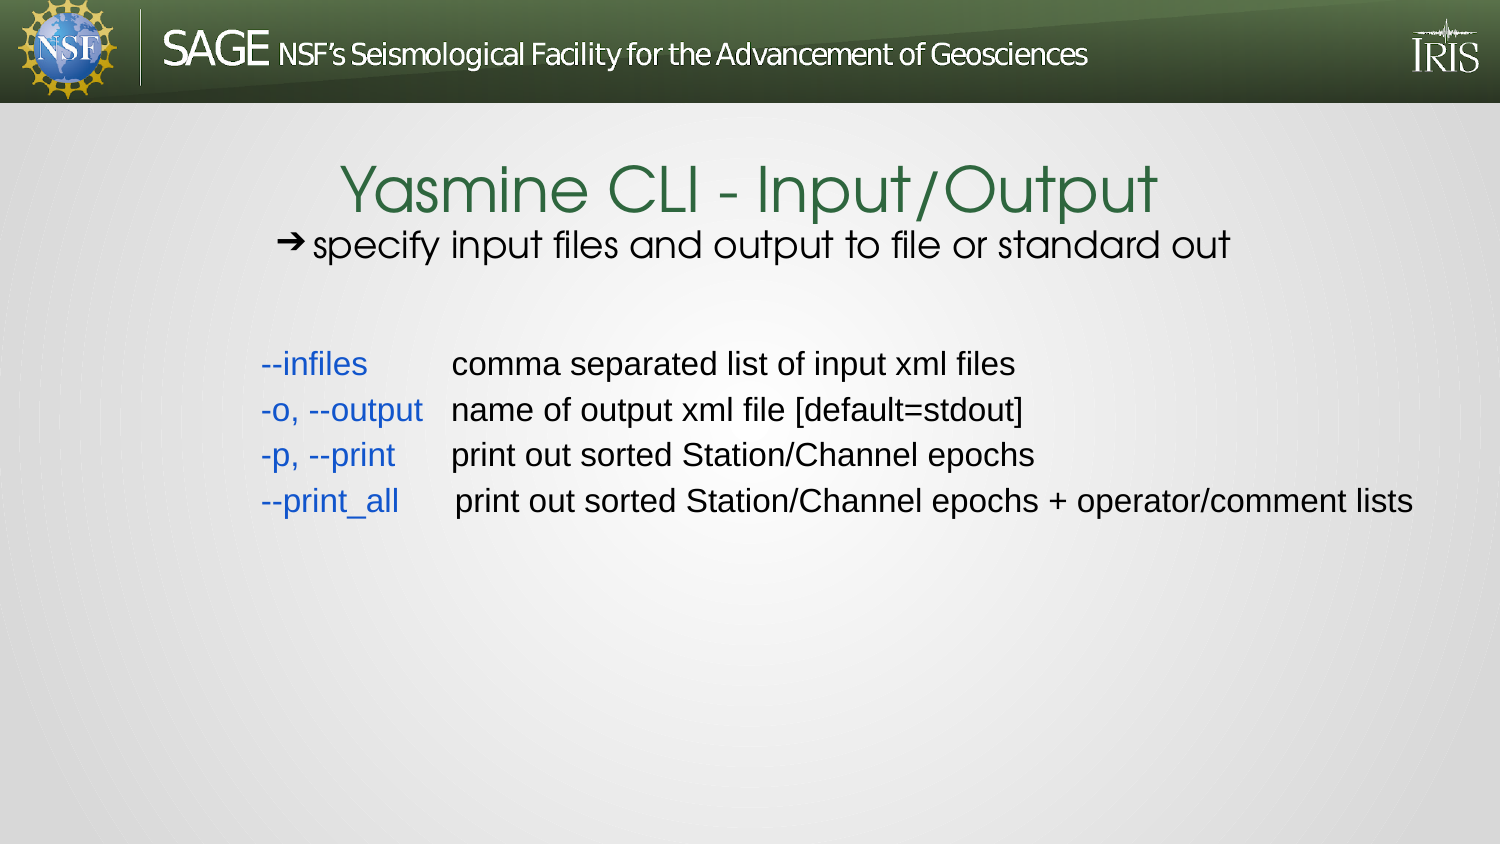

# Yasmine CLI - Input/Output
specify input files and output to file or standard out

--infiles         comma separated list of input xml files
-o, --output   name of output xml file [default=stdout]
-p, --print      print out sorted Station/Channel epochs
--print_all      print out sorted Station/Channel epochs + operator/comment lists